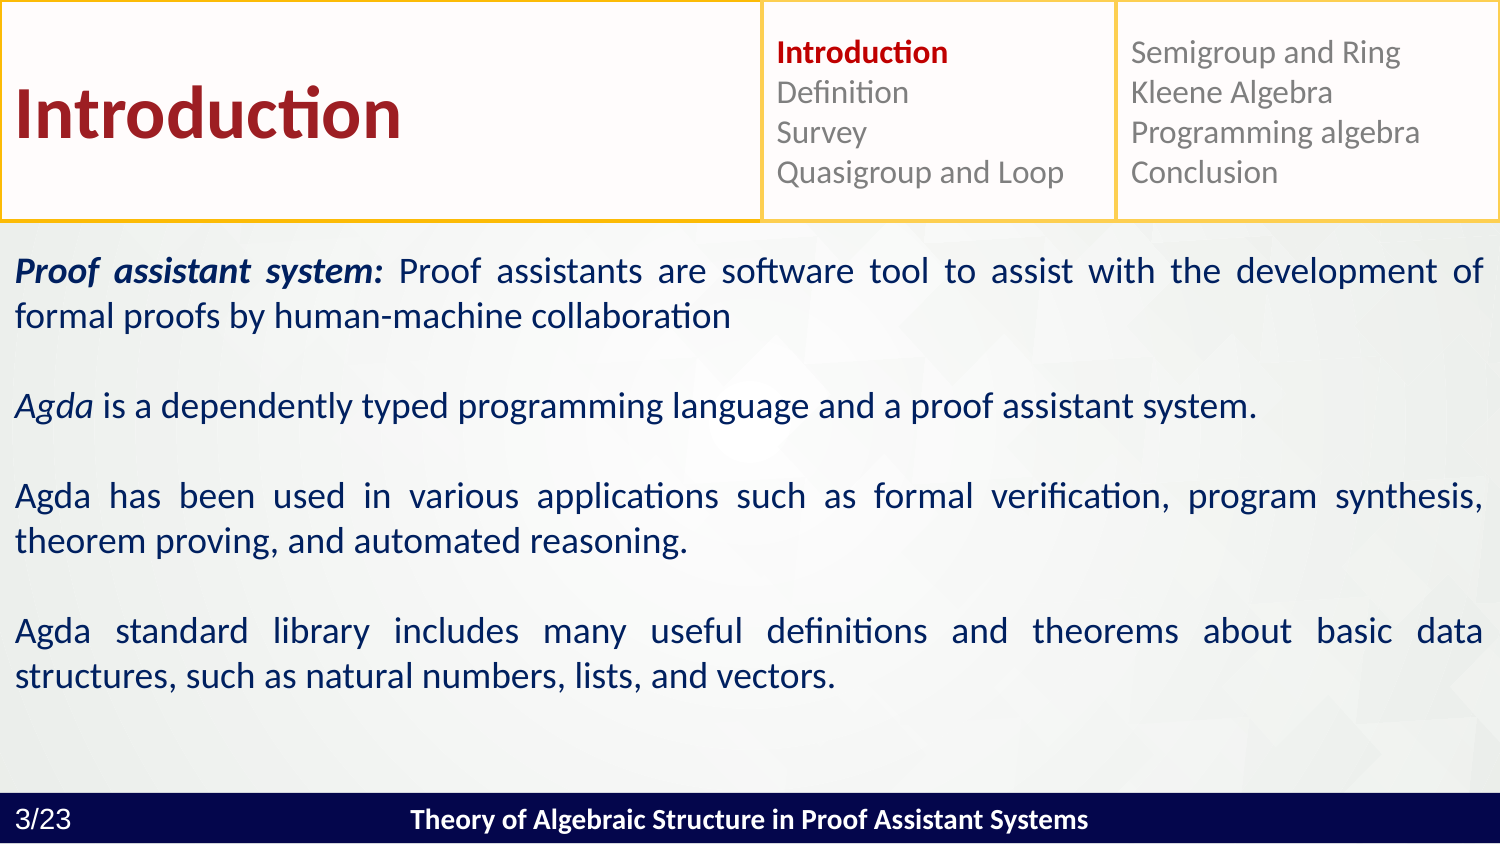

Introduction
Definition
Survey
Quasigroup and Loop
Semigroup and Ring
Kleene Algebra
Programming algebra
Conclusion
Introduction
Contents
Proof assistant system: Proof assistants are software tool to assist with the development of formal proofs by human-machine collaboration

Agda is a dependently typed programming language and a proof assistant system.

Agda has been used in various applications such as formal verification, program synthesis, theorem proving, and automated reasoning.

Agda standard library includes many useful definitions and theorems about basic data structures, such as natural numbers, lists, and vectors.
Theory of Algebraic Structure in Proof Assistant Systems
3/23